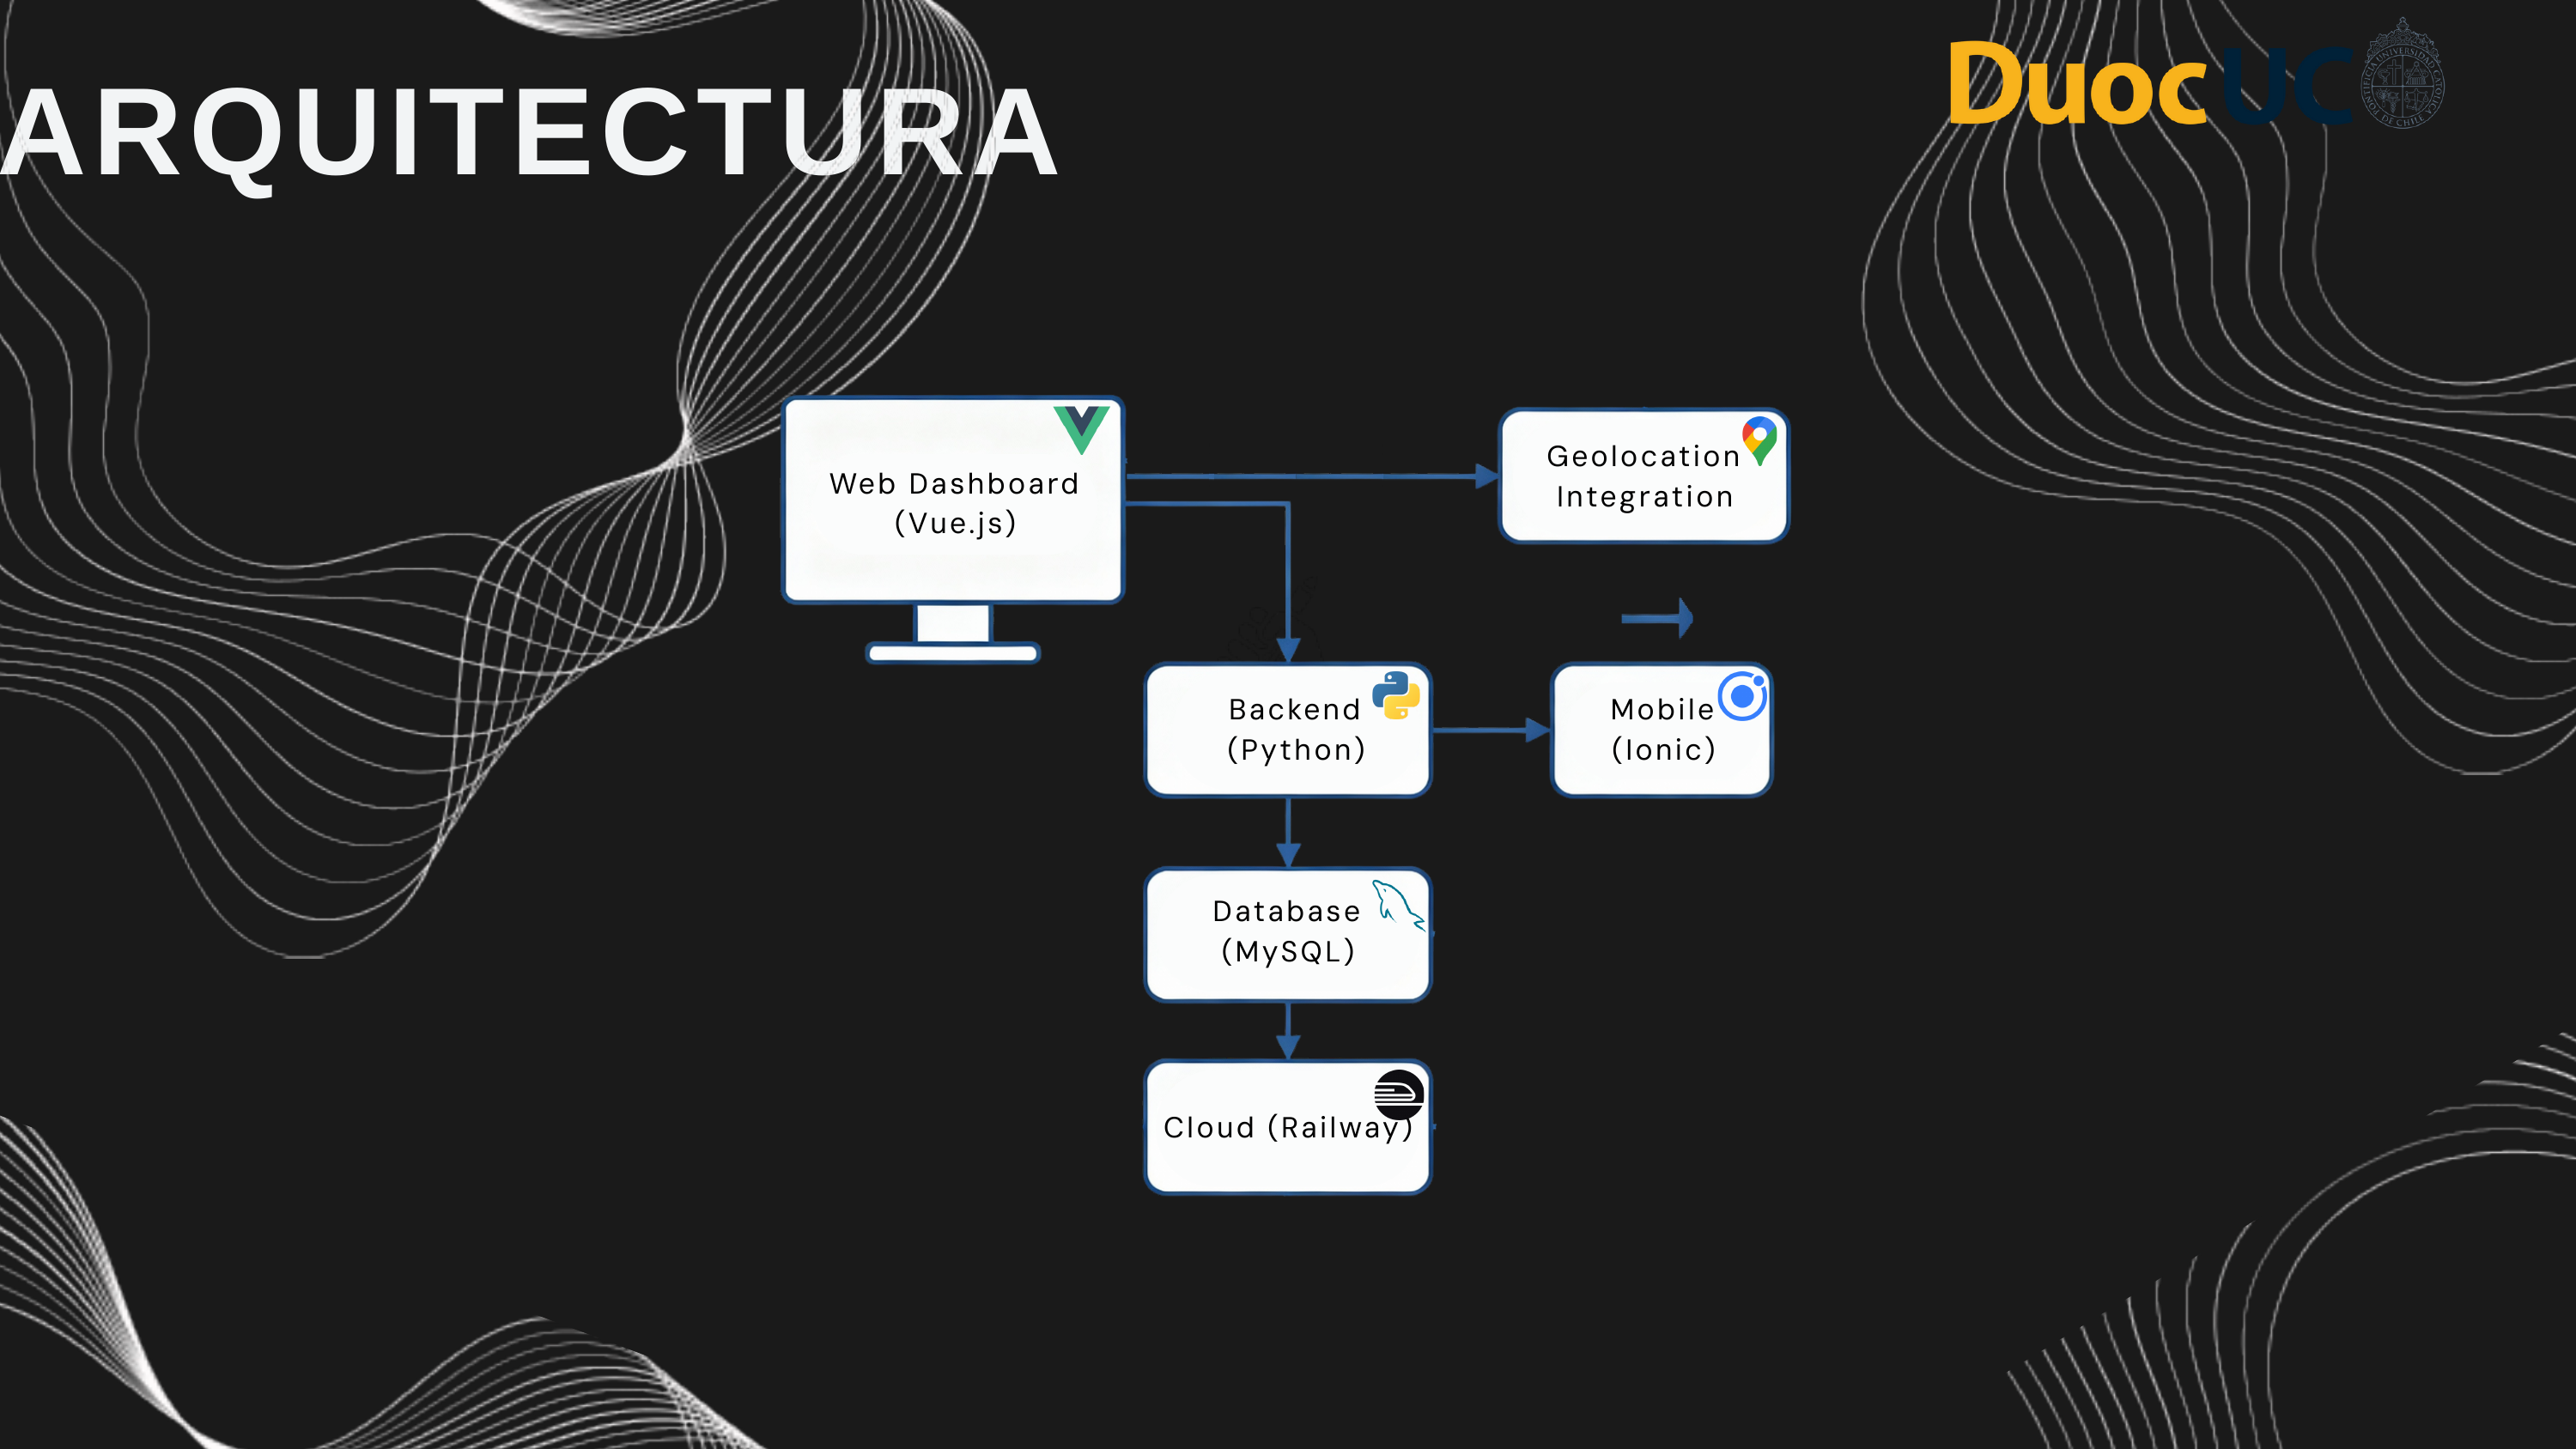

ARQUITECTURA

Geolocation Integration

Web Dashboard (Vue.js)

Backend (Python)

Mobile (Ionic)

Database (MySQL)

Cloud (Railway)